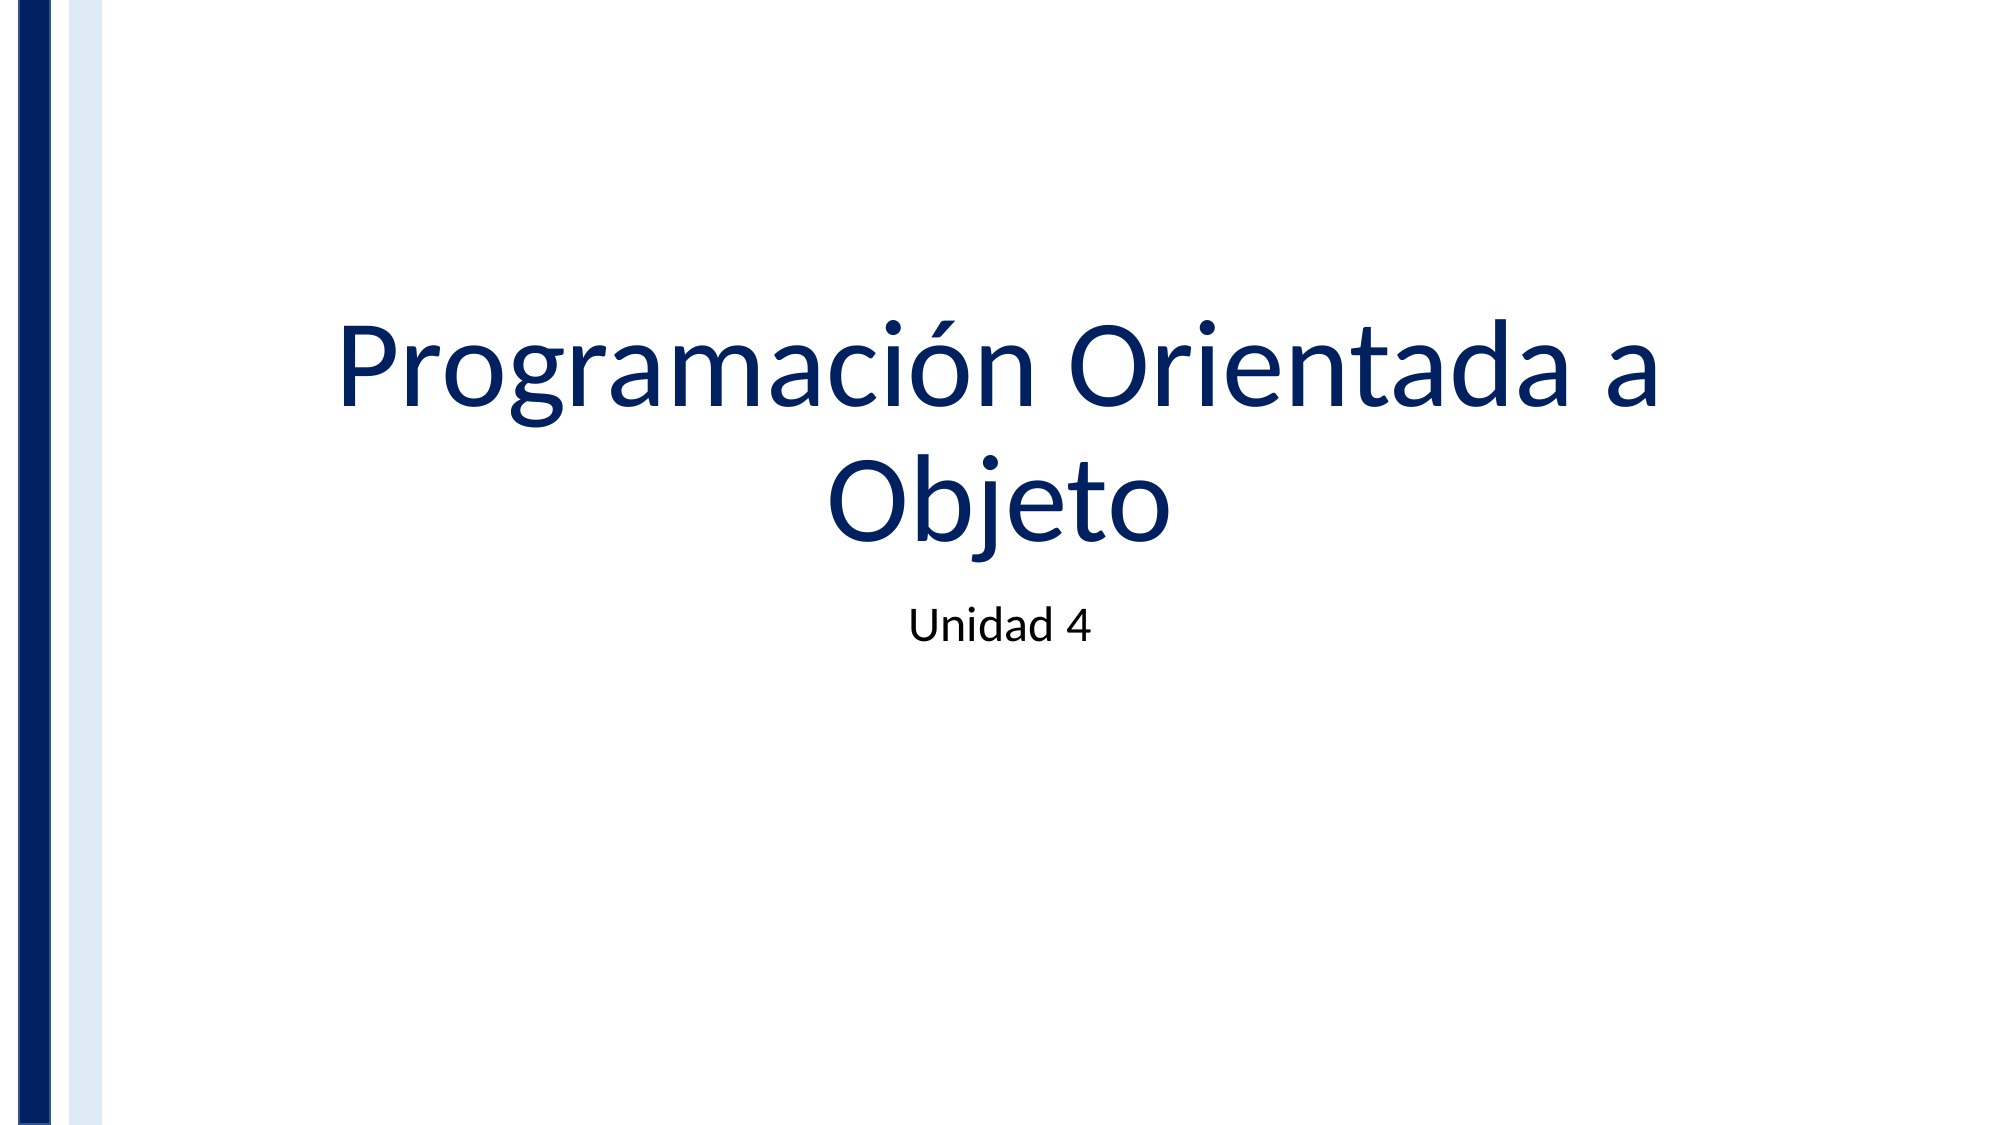

# Programación Orientada a Objeto
Unidad 4